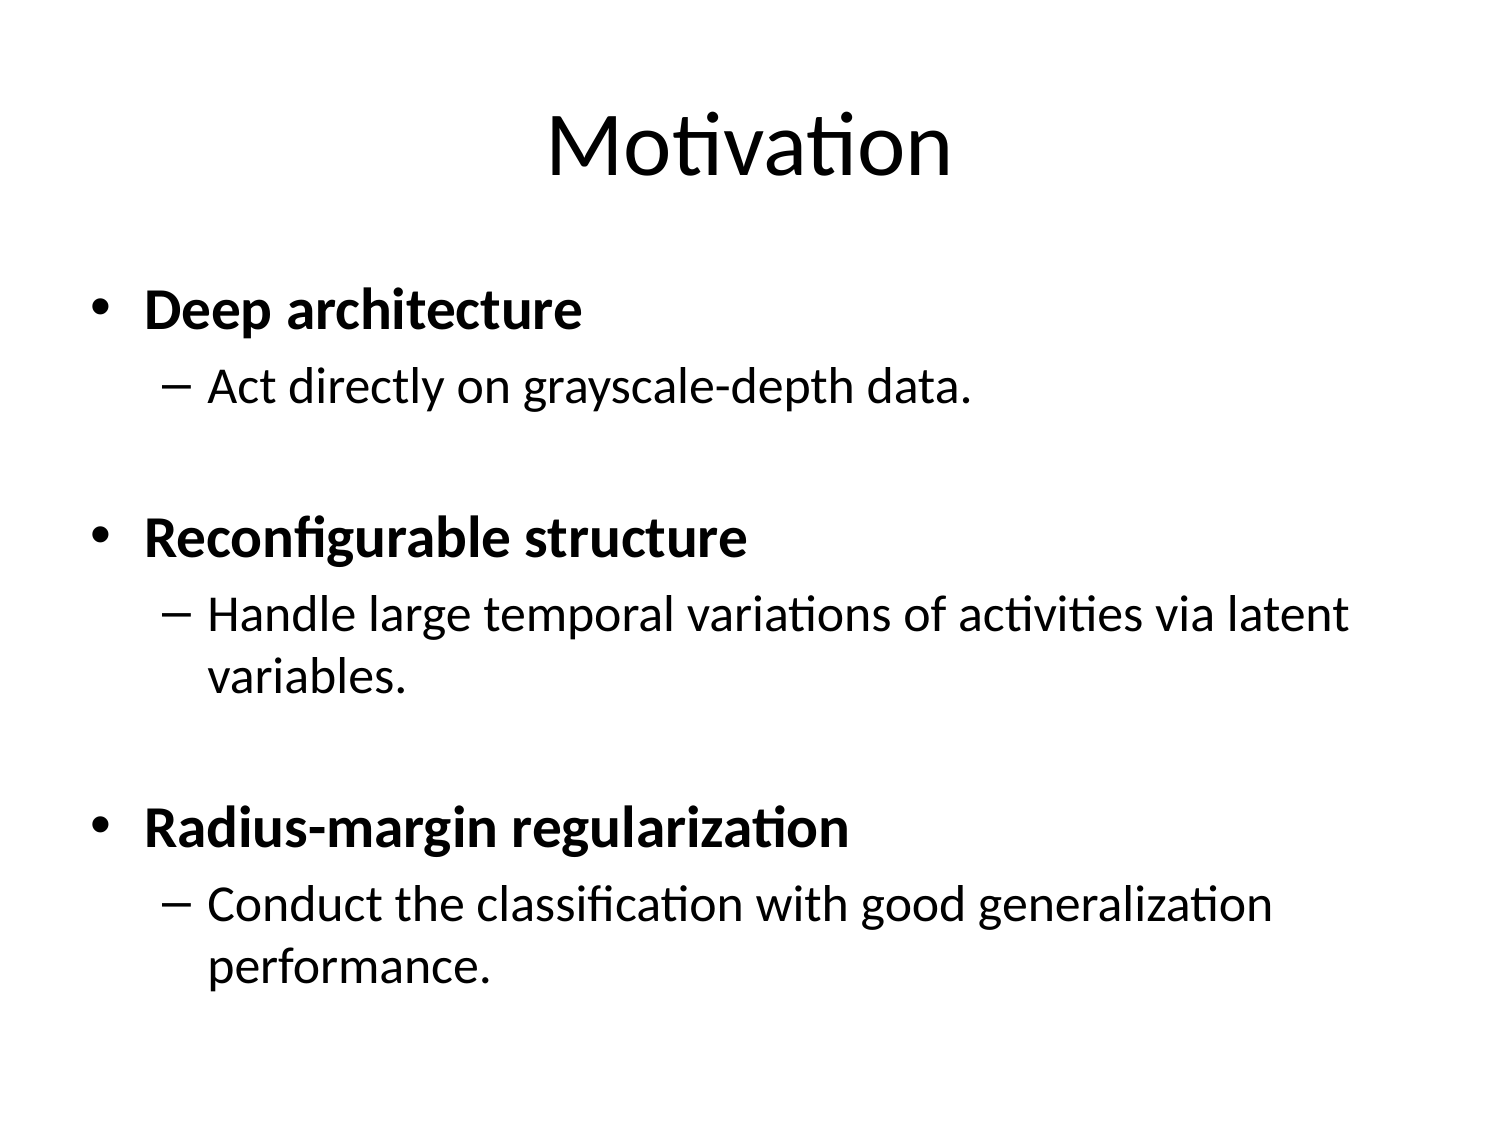

# Motivation
Deep architecture
Act directly on grayscale-depth data.

Reconfigurable structure
Handle large temporal variations of activities via latent variables.

Radius-margin regularization
Conduct the classification with good generalization performance.